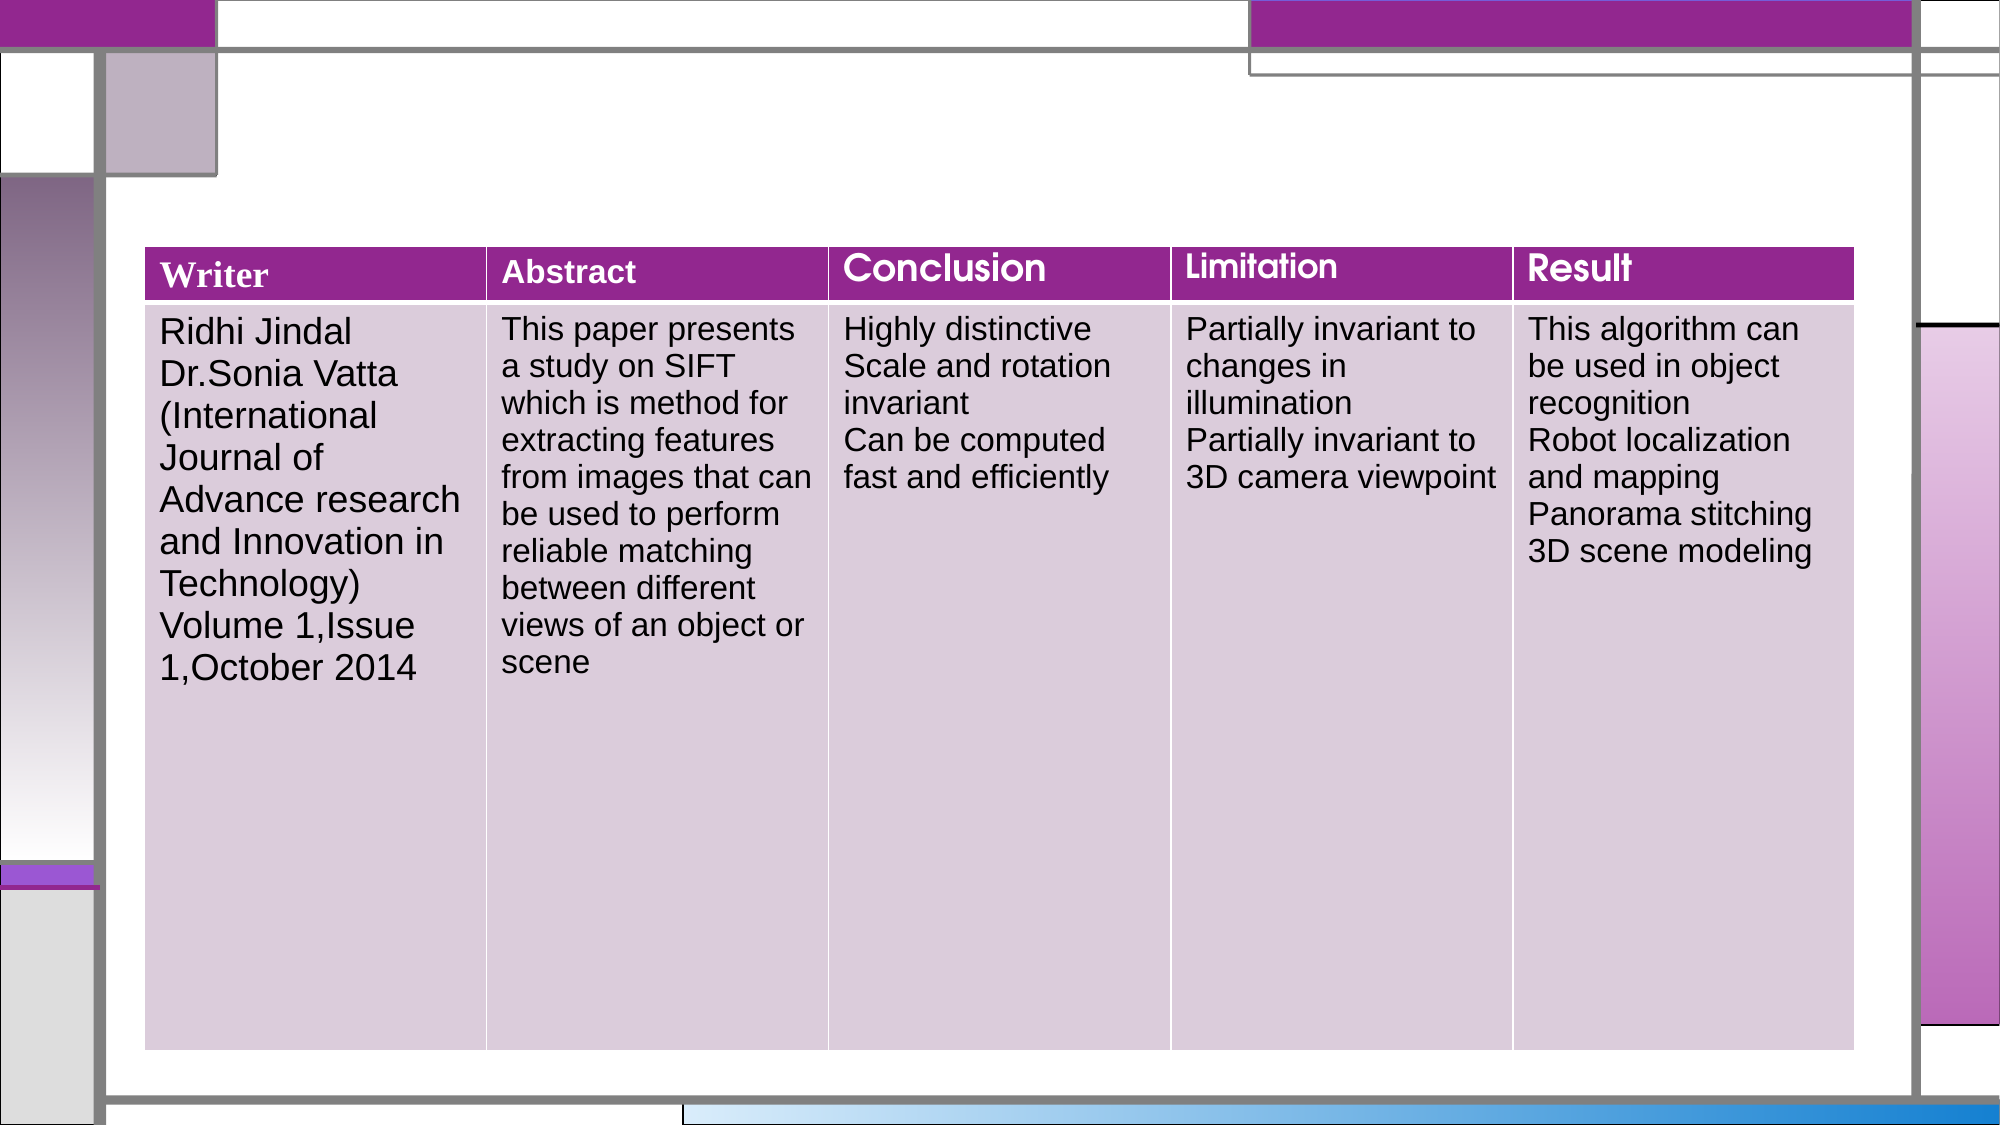

| Writer | Abstract | Conclusion | Limitation | Result |
| --- | --- | --- | --- | --- |
| Ridhi Jindal Dr.Sonia Vatta (International Journal of Advance research and Innovation in Technology) Volume 1,Issue 1,October 2014 | This paper presents a study on SIFT which is method for extracting features from images that can be used to perform reliable matching between different views of an object or scene | Highly distinctive Scale and rotation invariant Can be computed fast and efficiently | Partially invariant to changes in illumination Partially invariant to 3D camera viewpoint | This algorithm can be used in object recognition Robot localization and mapping Panorama stitching 3D scene modeling |